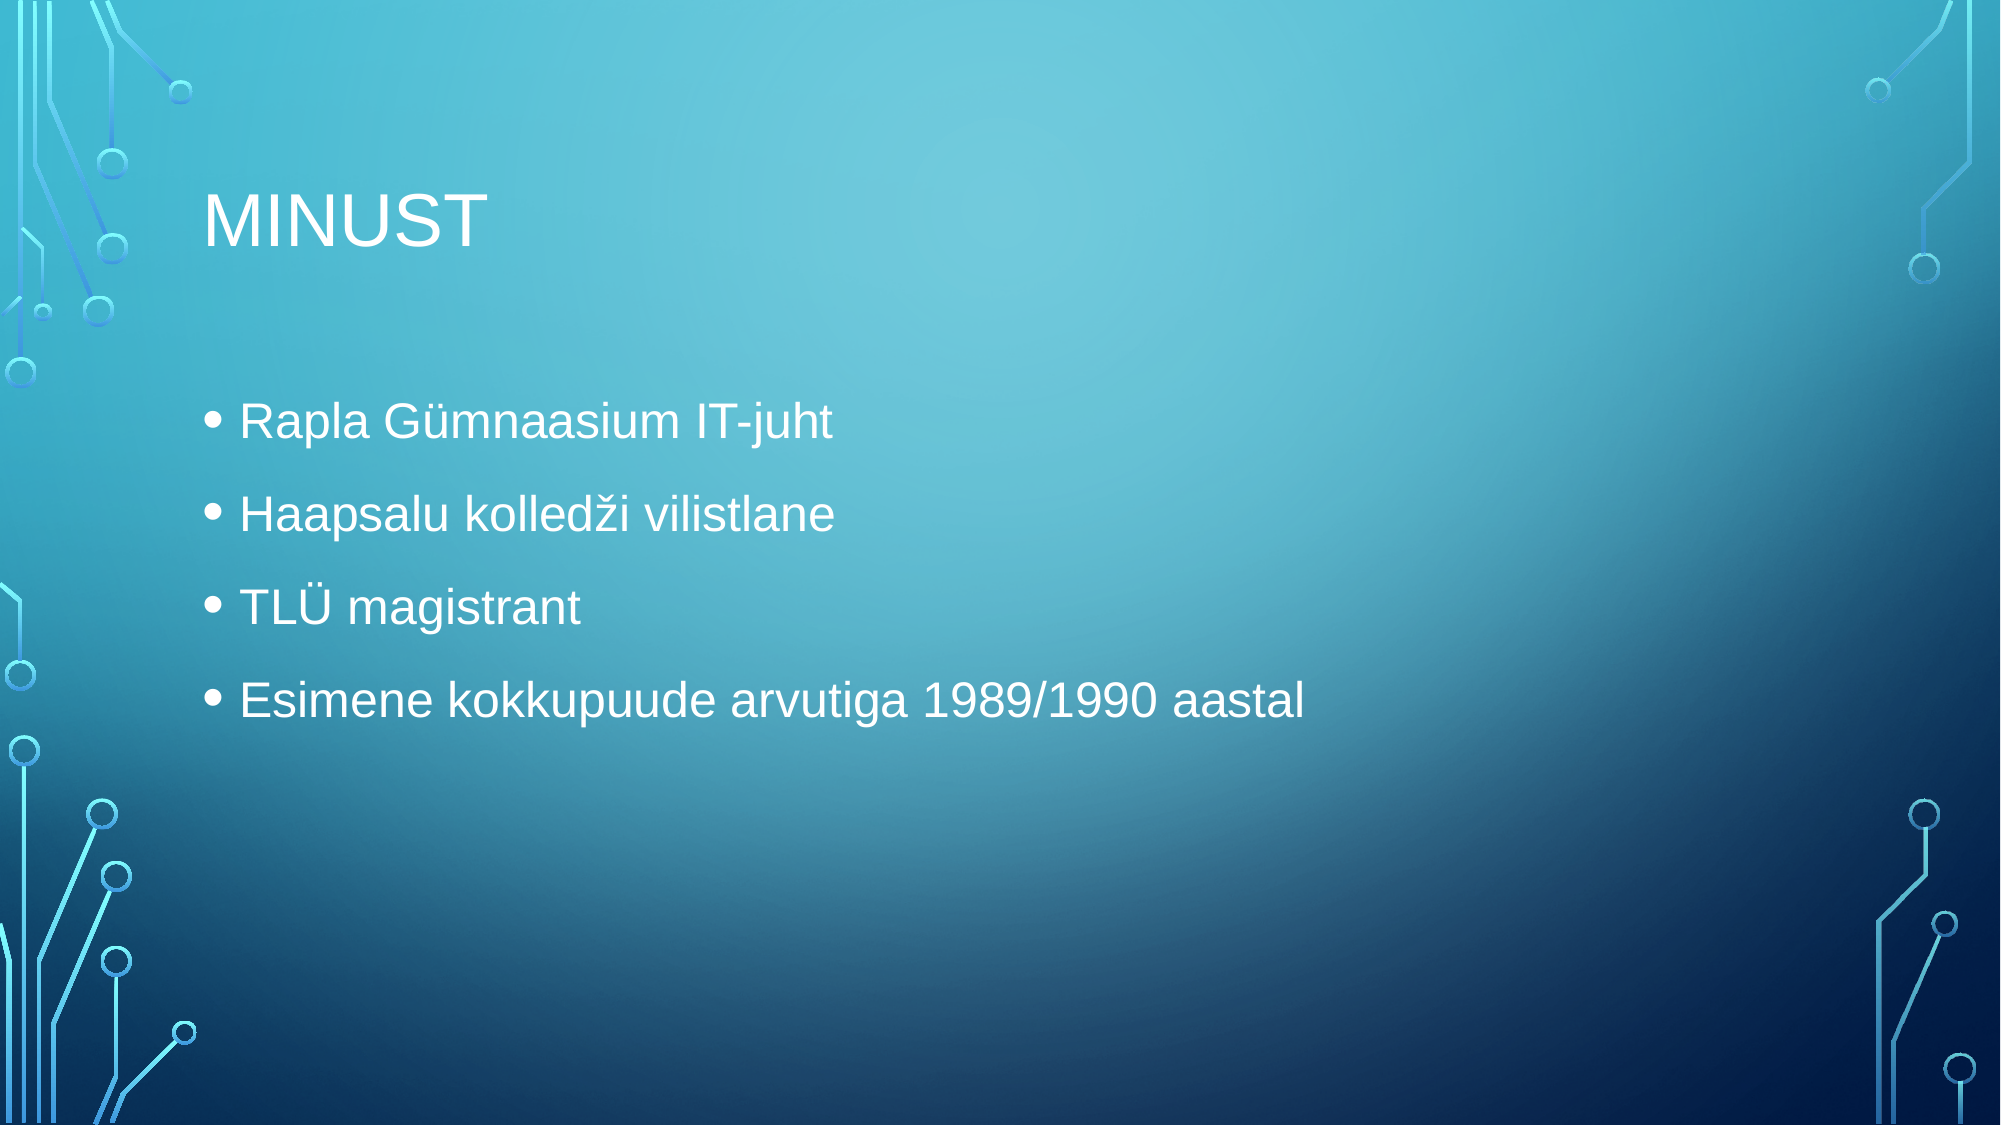

# Minust
Rapla Gümnaasium IT-juht
Haapsalu kolledži vilistlane
TLÜ magistrant
Esimene kokkupuude arvutiga 1989/1990 aastal